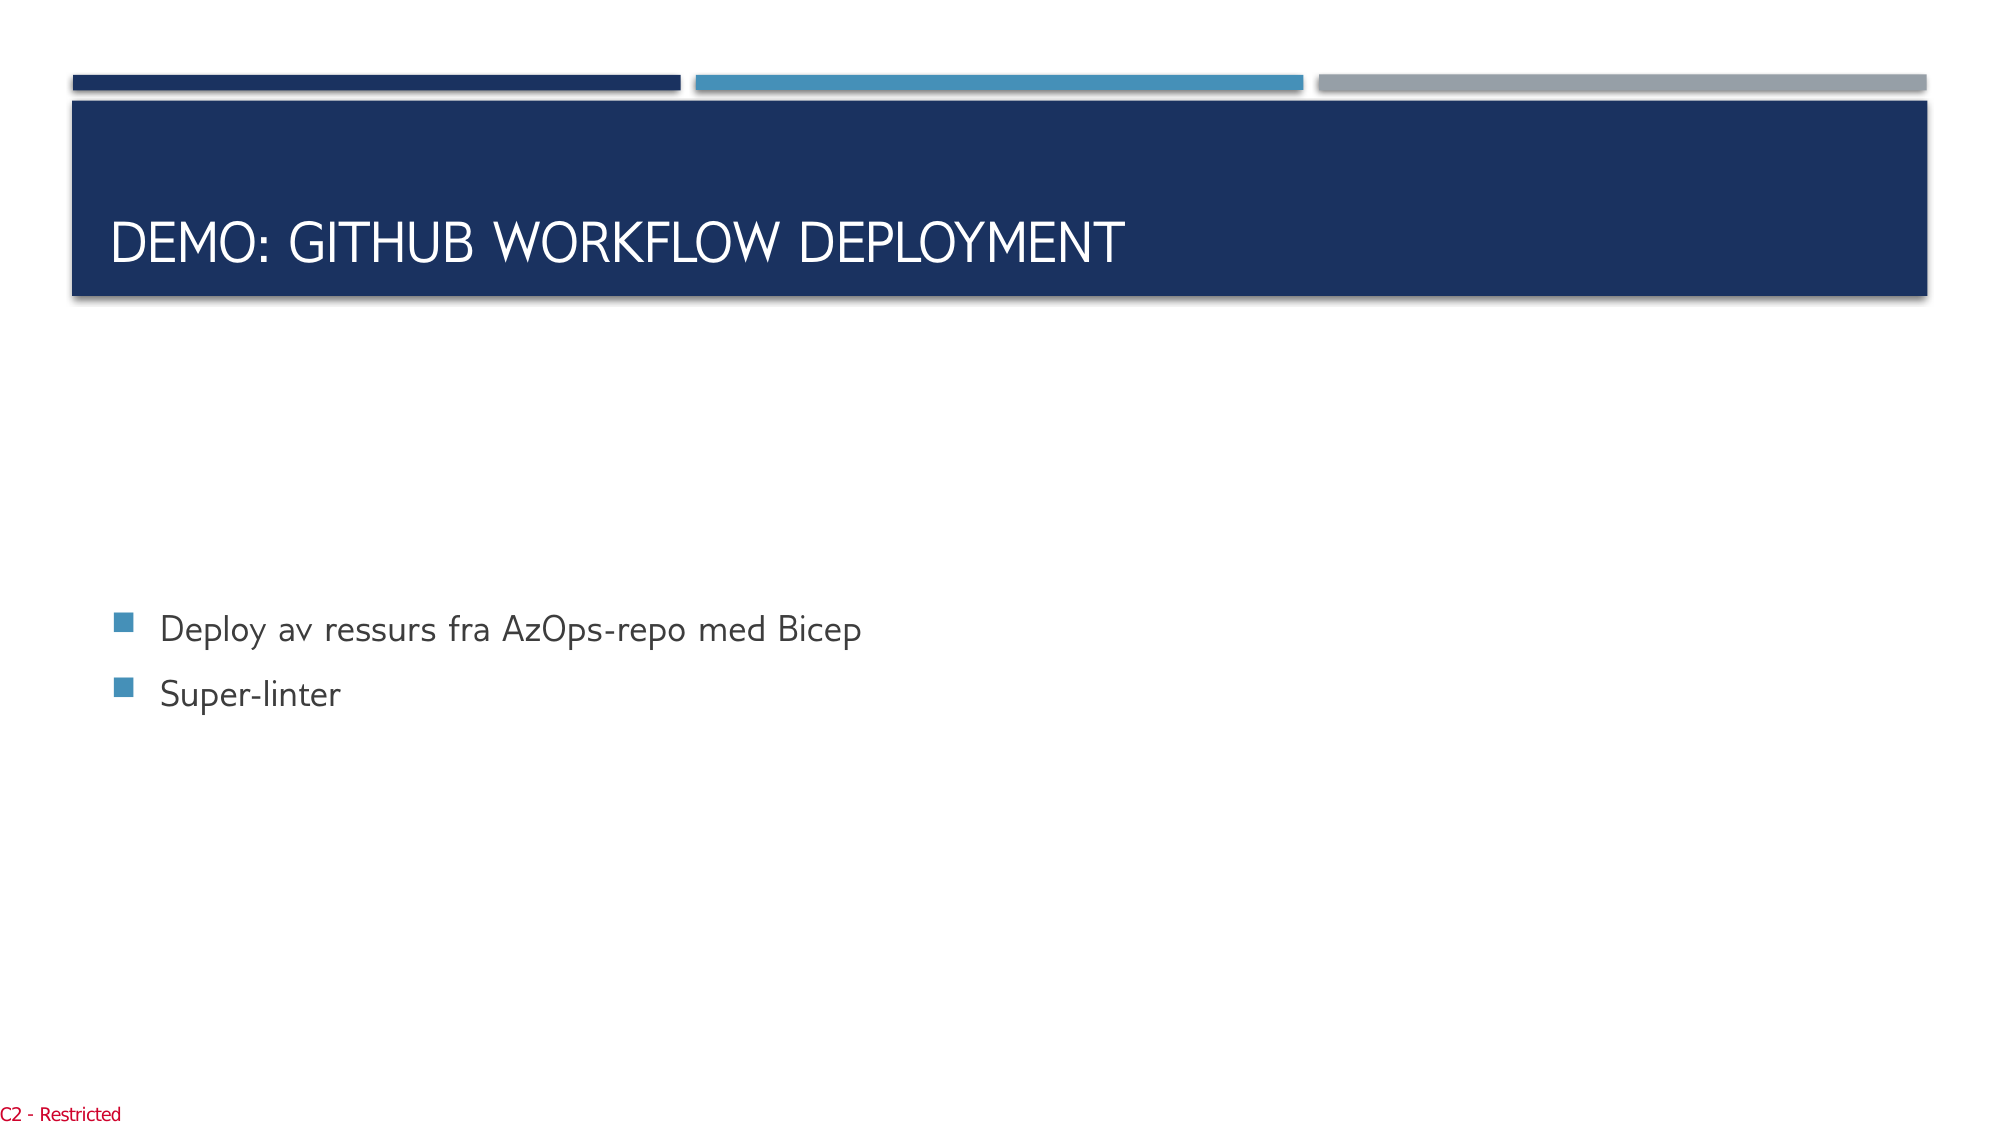

# Demo: GitHub Workflow deployment
Deploy av ressurs fra AzOps-repo med Bicep
Super-linter